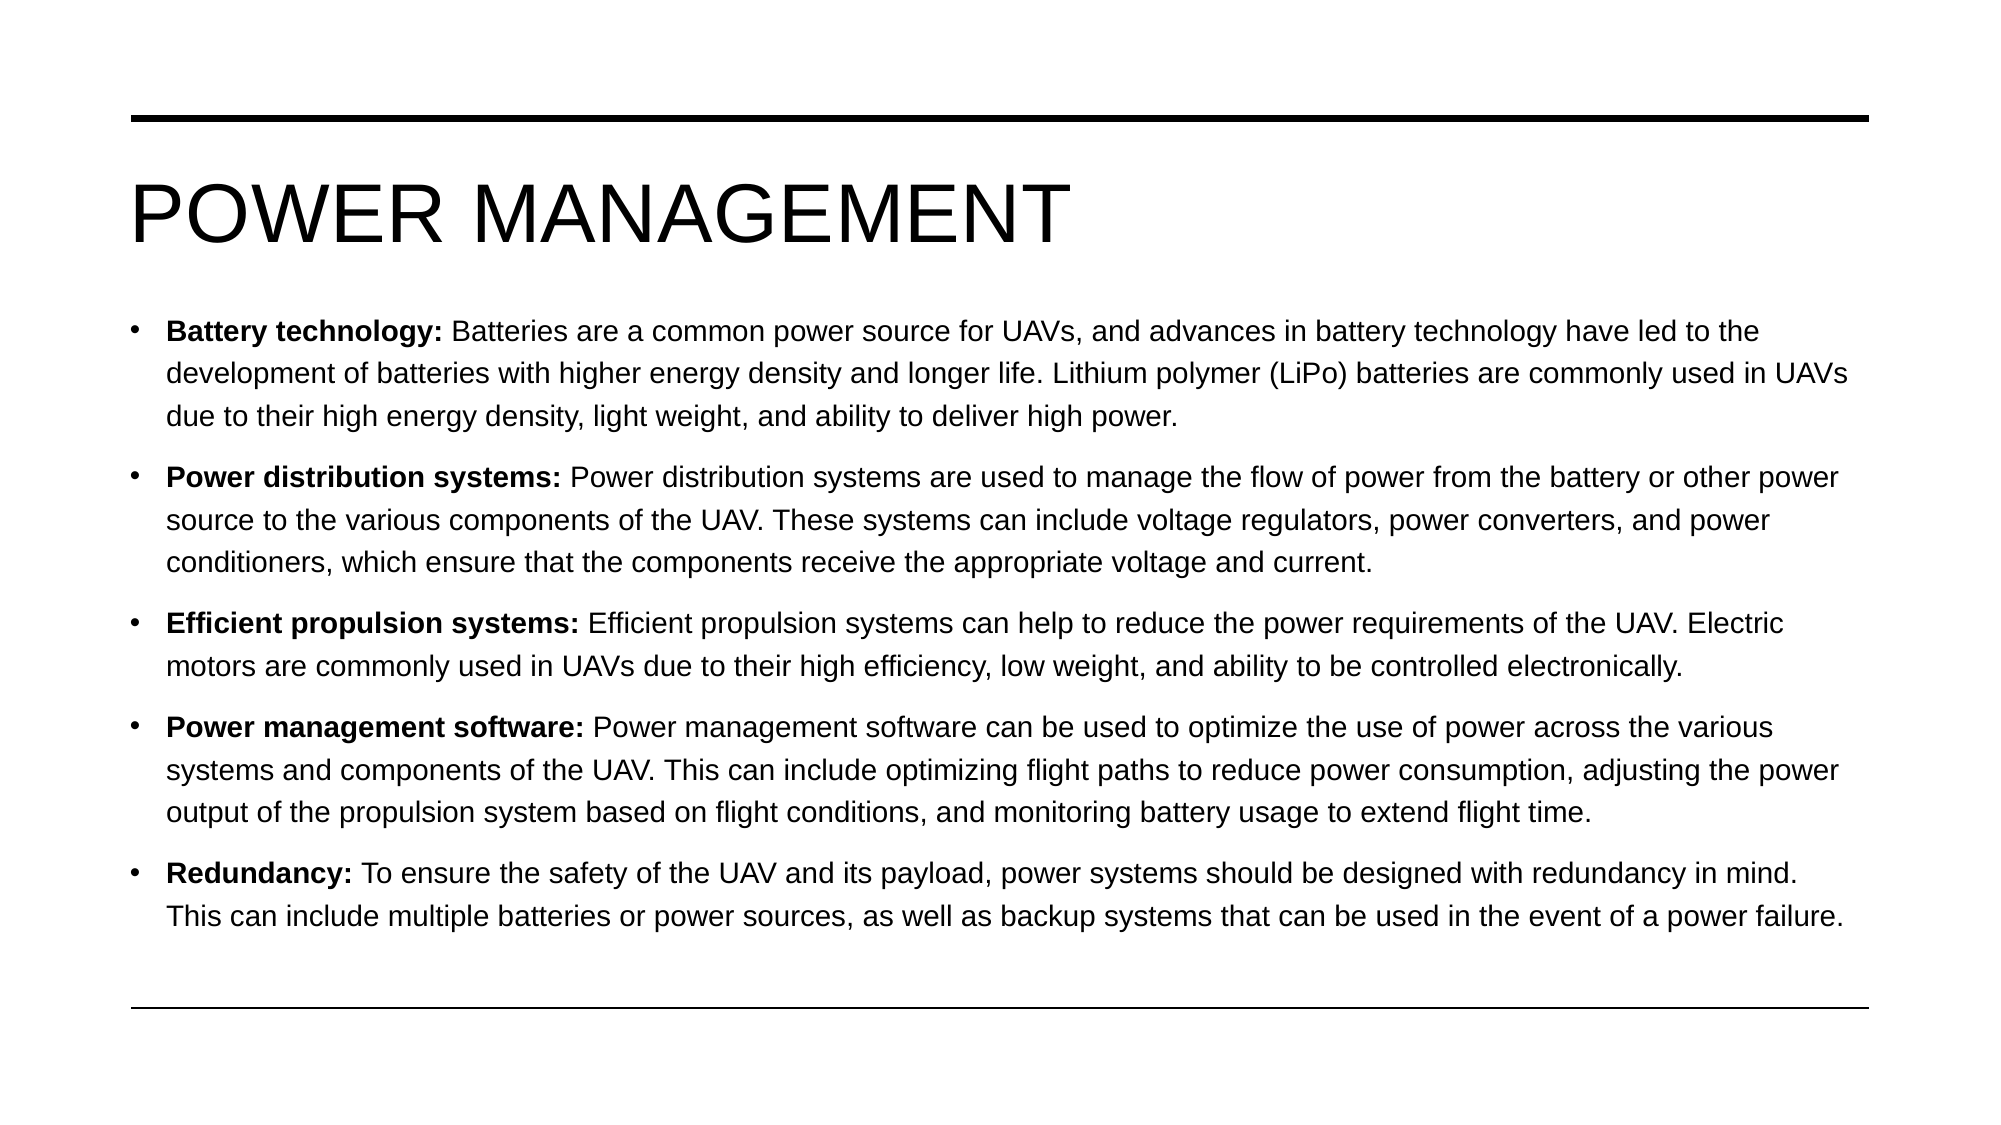

# Power management
Battery technology: Batteries are a common power source for UAVs, and advances in battery technology have led to the development of batteries with higher energy density and longer life. Lithium polymer (LiPo) batteries are commonly used in UAVs due to their high energy density, light weight, and ability to deliver high power.
Power distribution systems: Power distribution systems are used to manage the flow of power from the battery or other power source to the various components of the UAV. These systems can include voltage regulators, power converters, and power conditioners, which ensure that the components receive the appropriate voltage and current.
Efficient propulsion systems: Efficient propulsion systems can help to reduce the power requirements of the UAV. Electric motors are commonly used in UAVs due to their high efficiency, low weight, and ability to be controlled electronically.
Power management software: Power management software can be used to optimize the use of power across the various systems and components of the UAV. This can include optimizing flight paths to reduce power consumption, adjusting the power output of the propulsion system based on flight conditions, and monitoring battery usage to extend flight time.
Redundancy: To ensure the safety of the UAV and its payload, power systems should be designed with redundancy in mind. This can include multiple batteries or power sources, as well as backup systems that can be used in the event of a power failure.